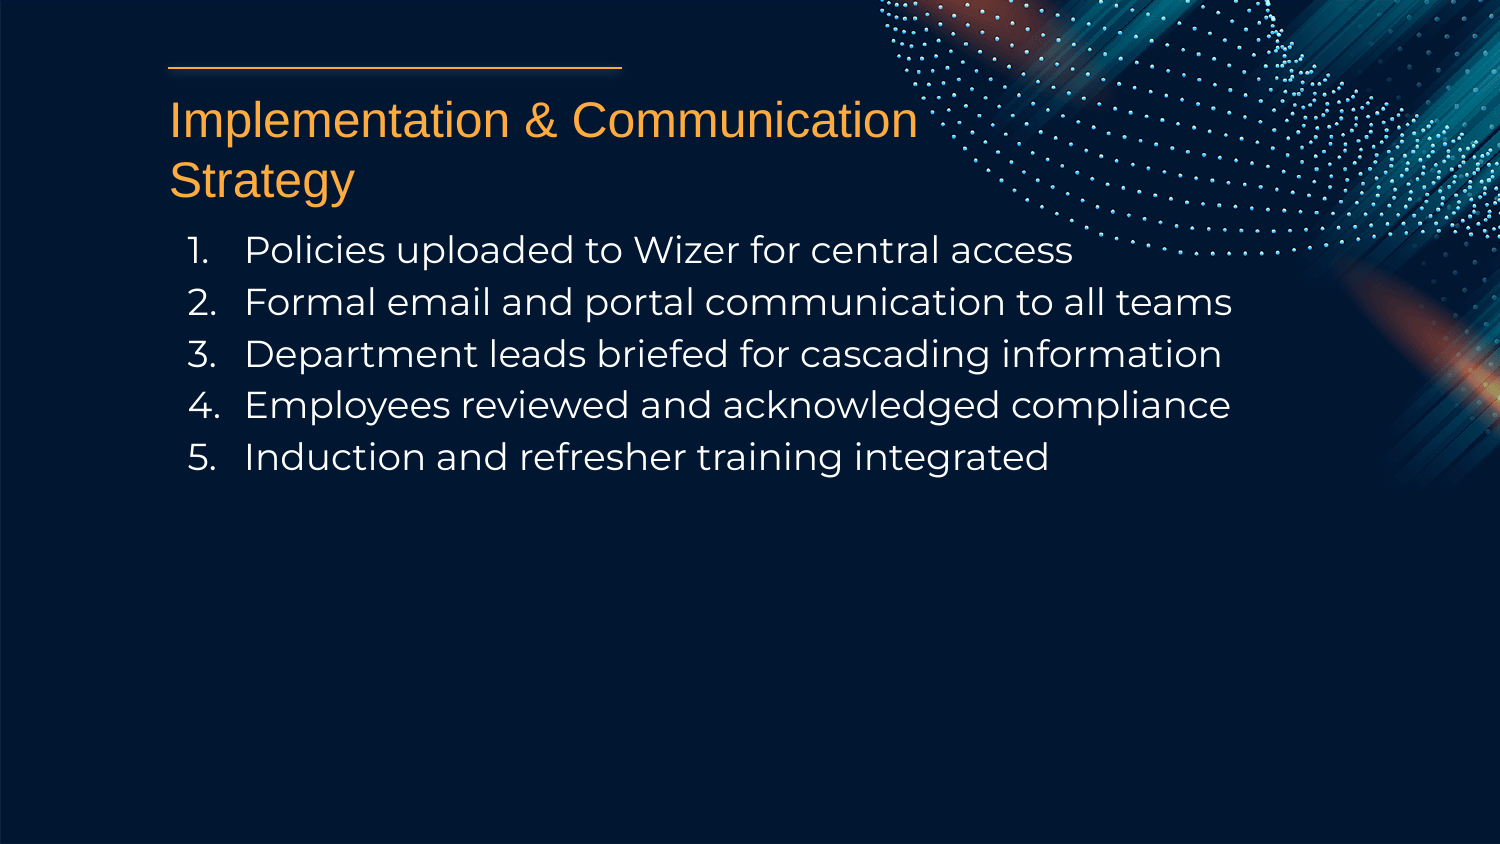

# Implementation & Communication Strategy
Policies uploaded to Wizer for central access
Formal email and portal communication to all teams
Department leads briefed for cascading information
Employees reviewed and acknowledged compliance
Induction and refresher training integrated